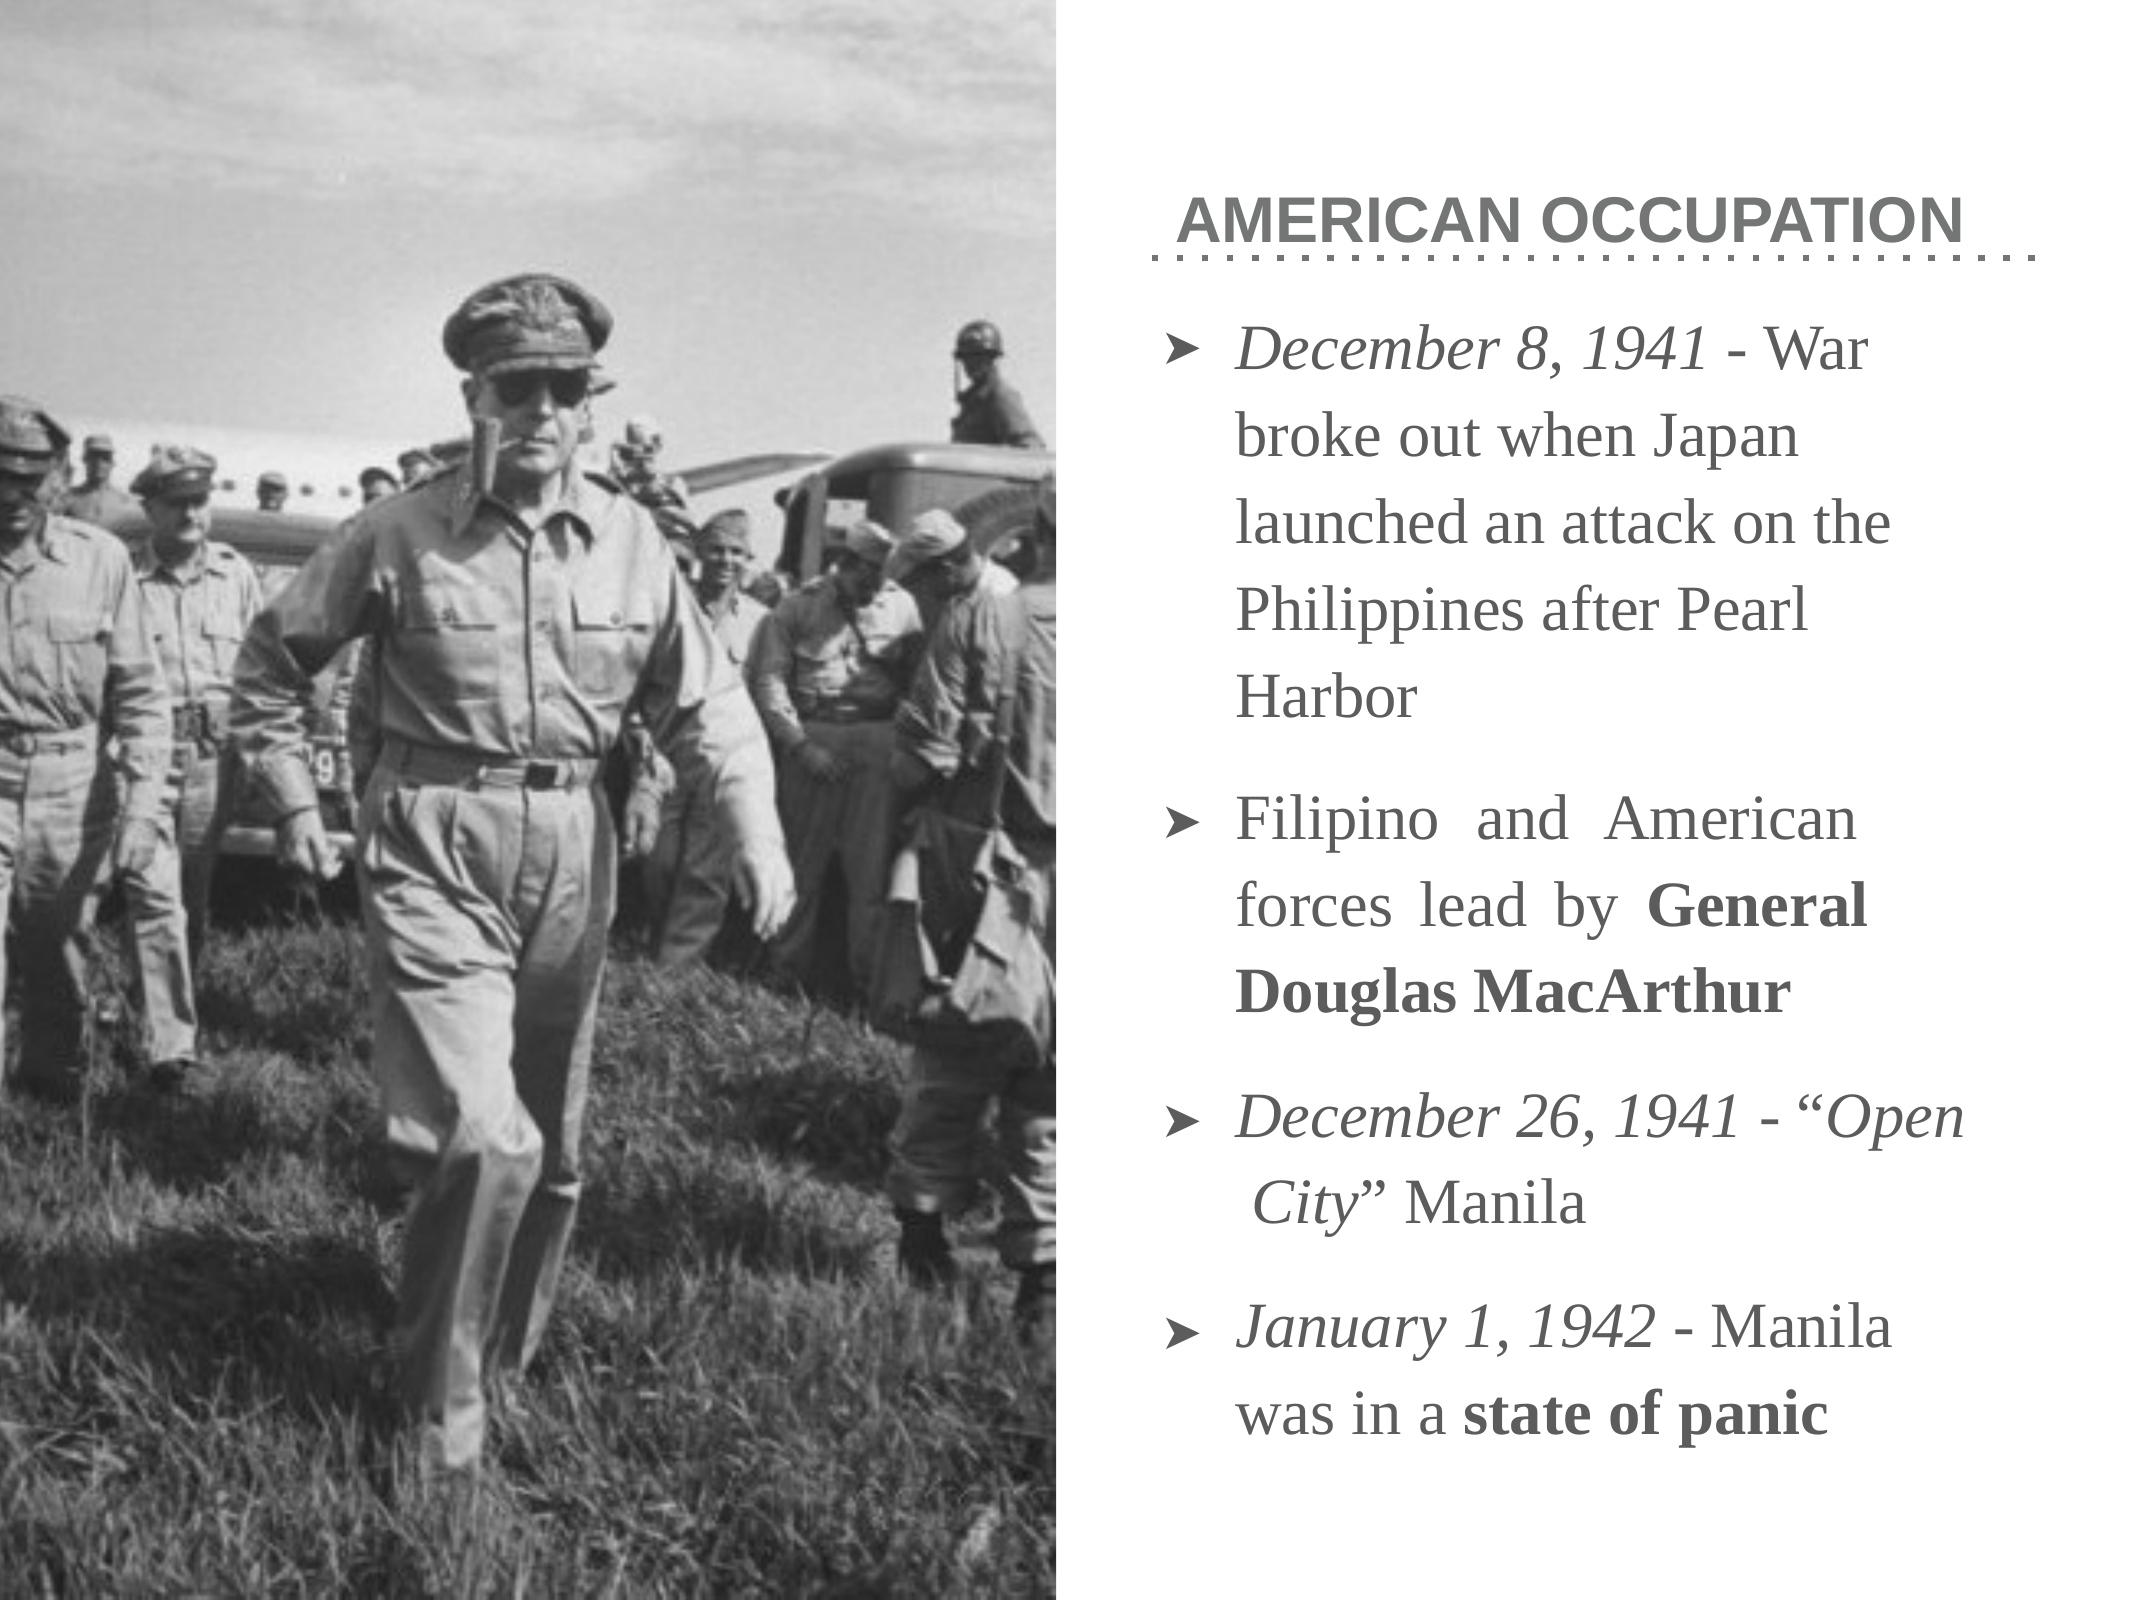

# AMERICAN OCCUPATION

December 8, 1941 - War  broke out when Japan  launched an attack on the  Philippines after Pearl  Harbor
Filipino and American  forces lead by General  Douglas MacArthur
December 26, 1941 - “Open  City” Manila
January 1, 1942 - Manila  was in a state of panic
➤
➤
➤
➤